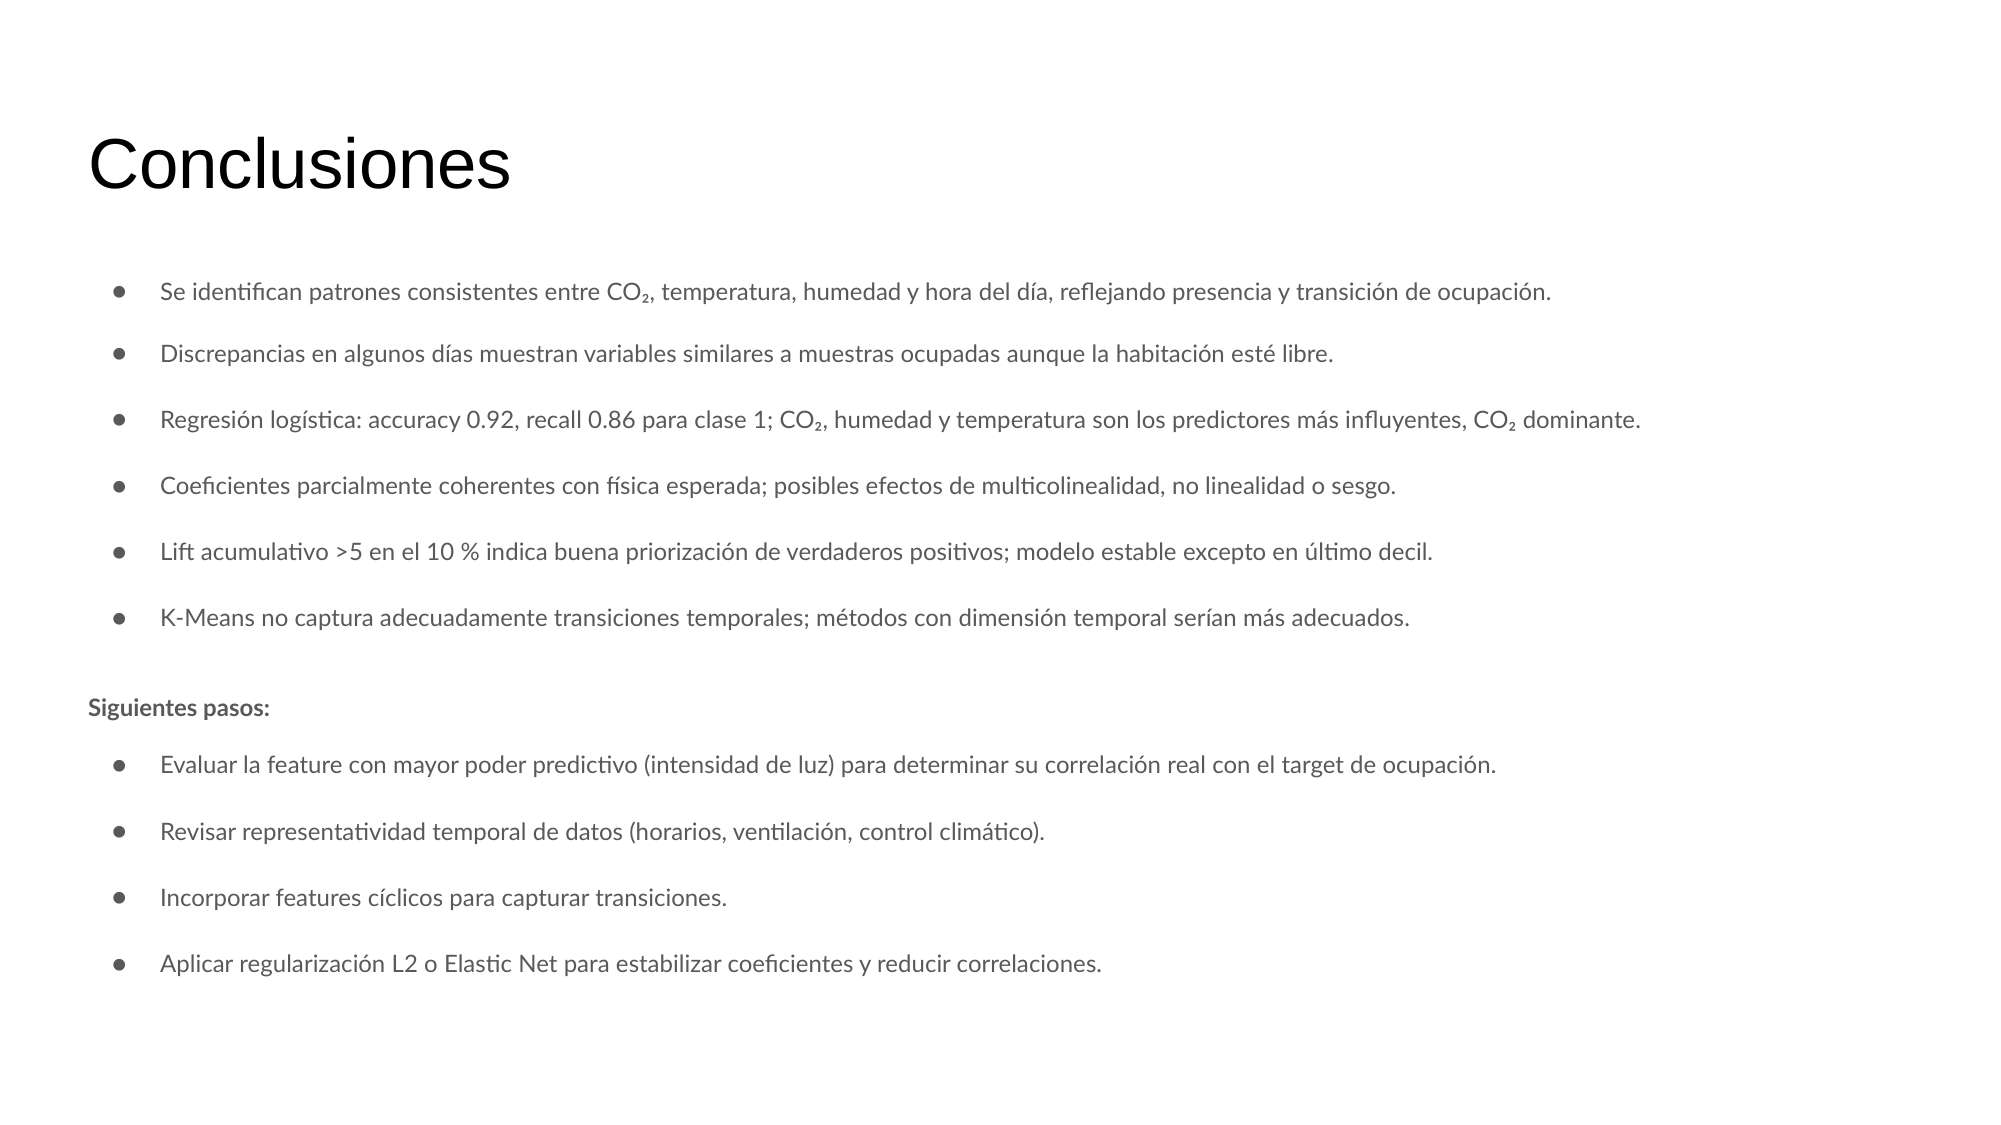

# Conclusiones
Se identifican patrones consistentes entre CO₂, temperatura, humedad y hora del día, reflejando presencia y transición de ocupación.
Discrepancias en algunos días muestran variables similares a muestras ocupadas aunque la habitación esté libre.
Regresión logística: accuracy 0.92, recall 0.86 para clase 1; CO₂, humedad y temperatura son los predictores más influyentes, CO₂ dominante.
Coeficientes parcialmente coherentes con física esperada; posibles efectos de multicolinealidad, no linealidad o sesgo.
Lift acumulativo >5 en el 10 % indica buena priorización de verdaderos positivos; modelo estable excepto en último decil.
K-Means no captura adecuadamente transiciones temporales; métodos con dimensión temporal serían más adecuados.
Siguientes pasos:
Evaluar la feature con mayor poder predictivo (intensidad de luz) para determinar su correlación real con el target de ocupación.
Revisar representatividad temporal de datos (horarios, ventilación, control climático).
Incorporar features cíclicos para capturar transiciones.
Aplicar regularización L2 o Elastic Net para estabilizar coeficientes y reducir correlaciones.